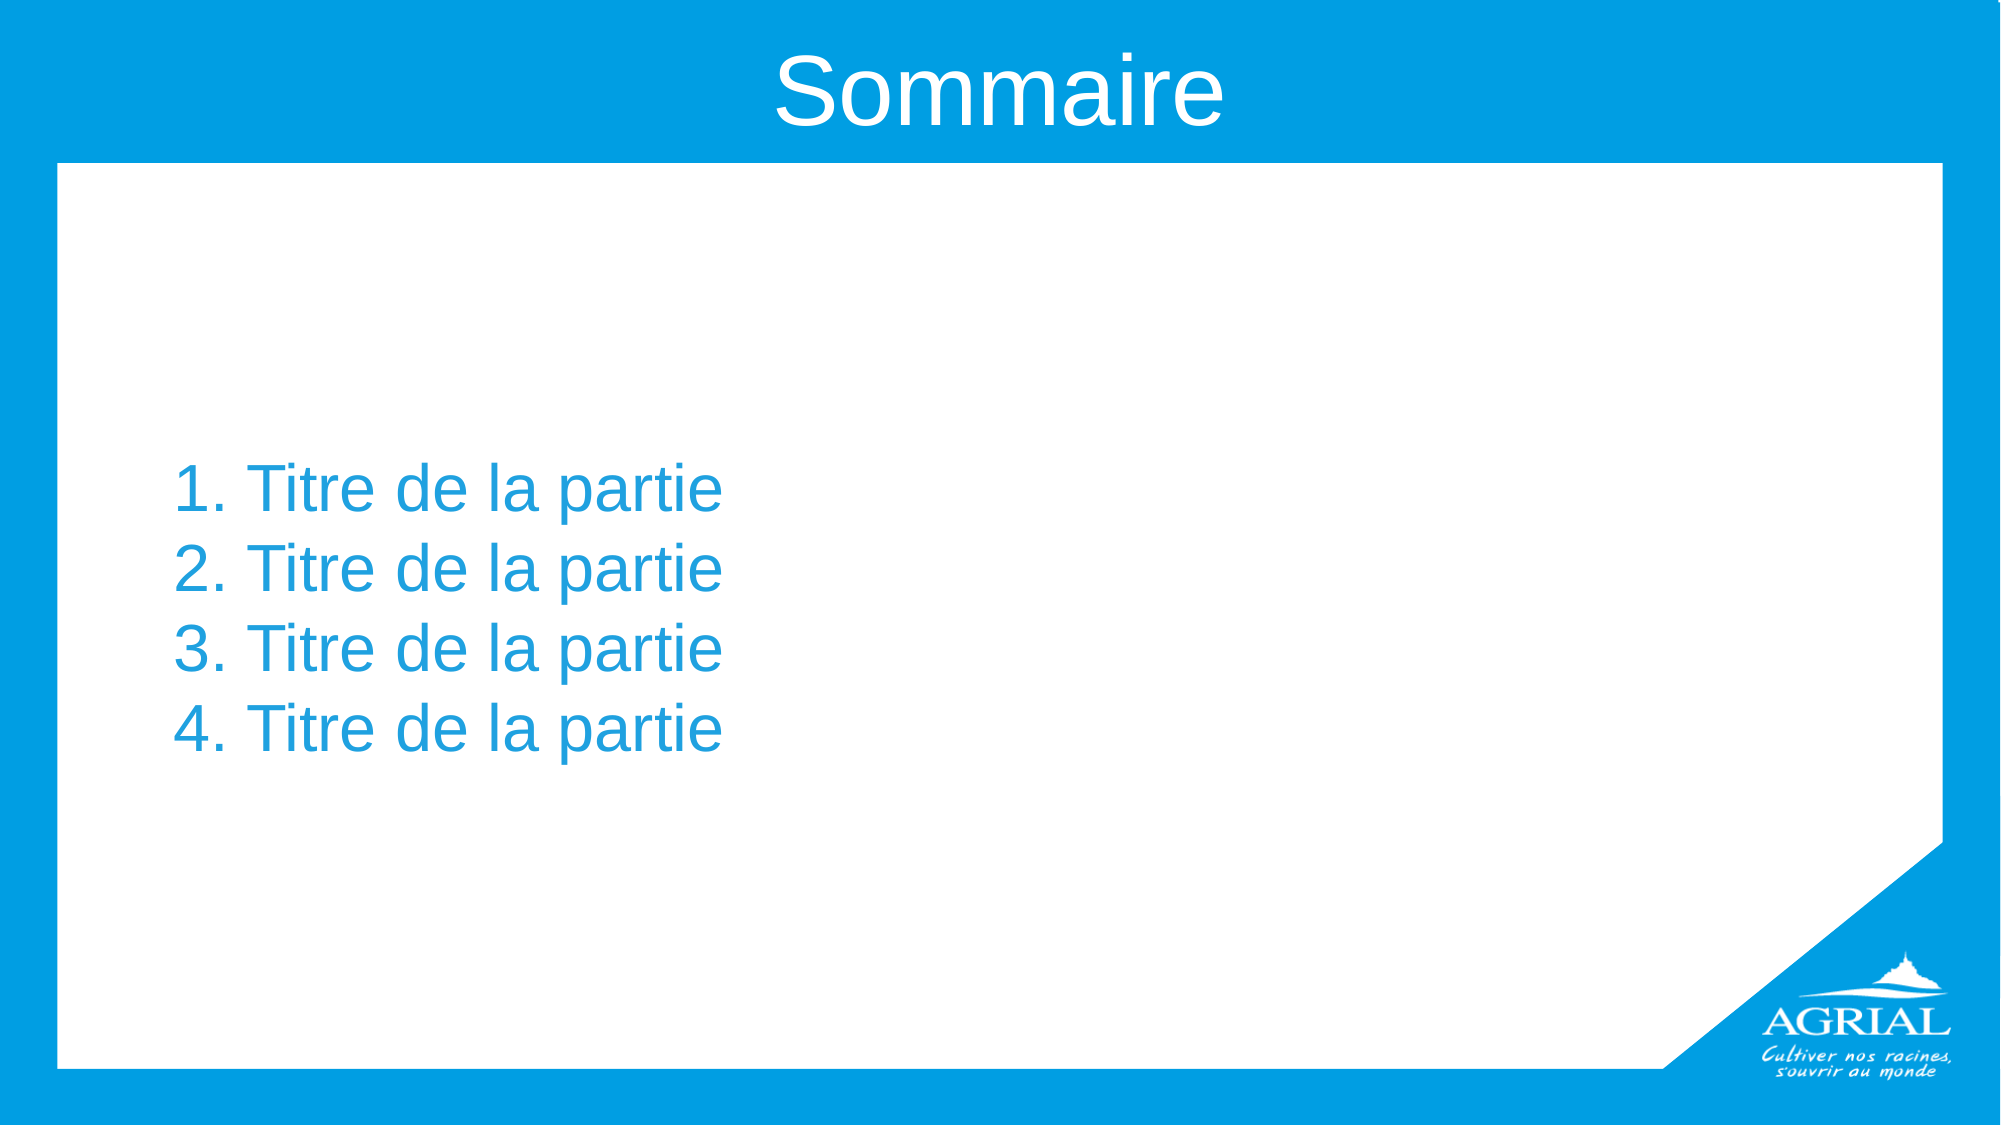

1. Titre de la partie
2. Titre de la partie
3. Titre de la partie
4. Titre de la partie